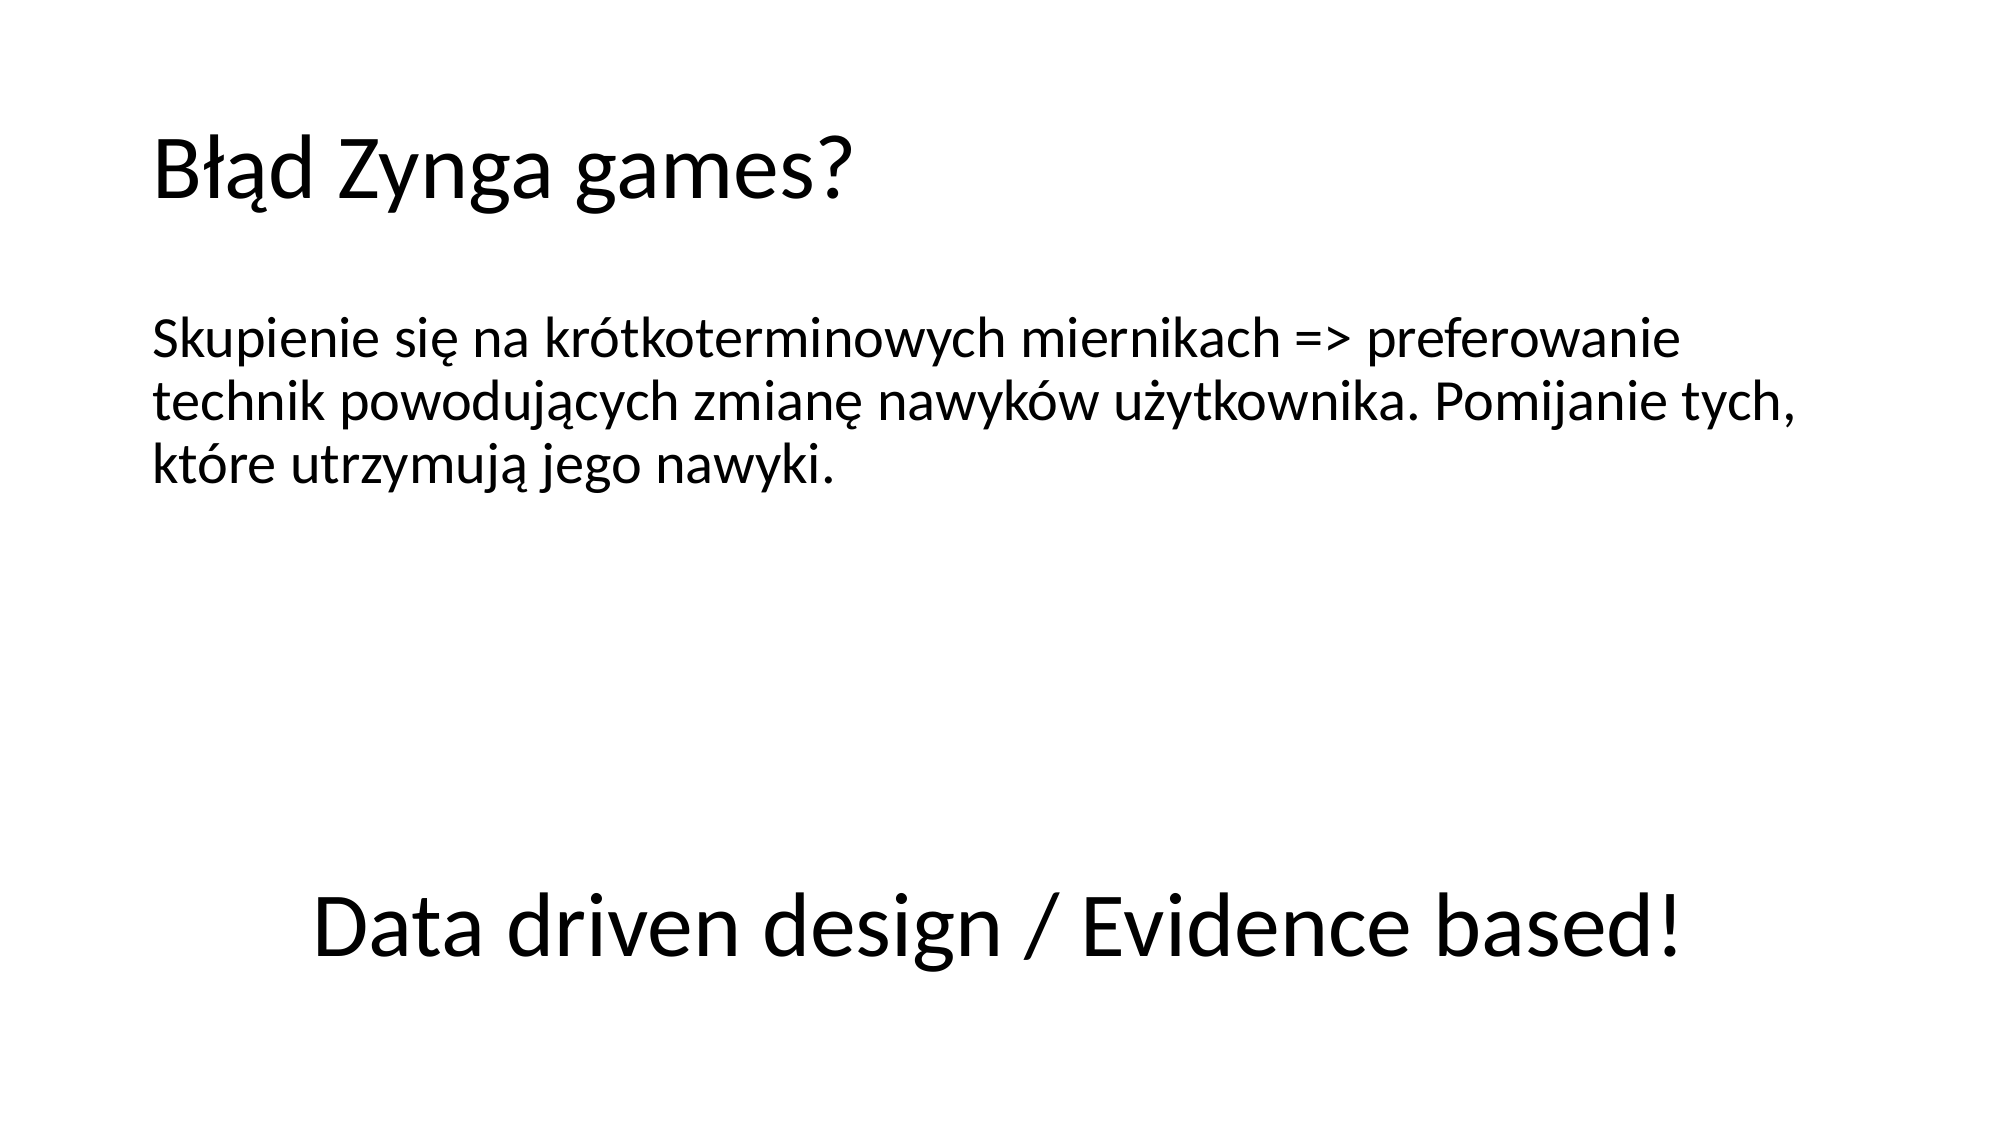

# Błąd Zynga games?
Skupienie się na krótkoterminowych miernikach => preferowanie technik powodujących zmianę nawyków użytkownika. Pomijanie tych, które utrzymują jego nawyki.
Data driven design / Evidence based!